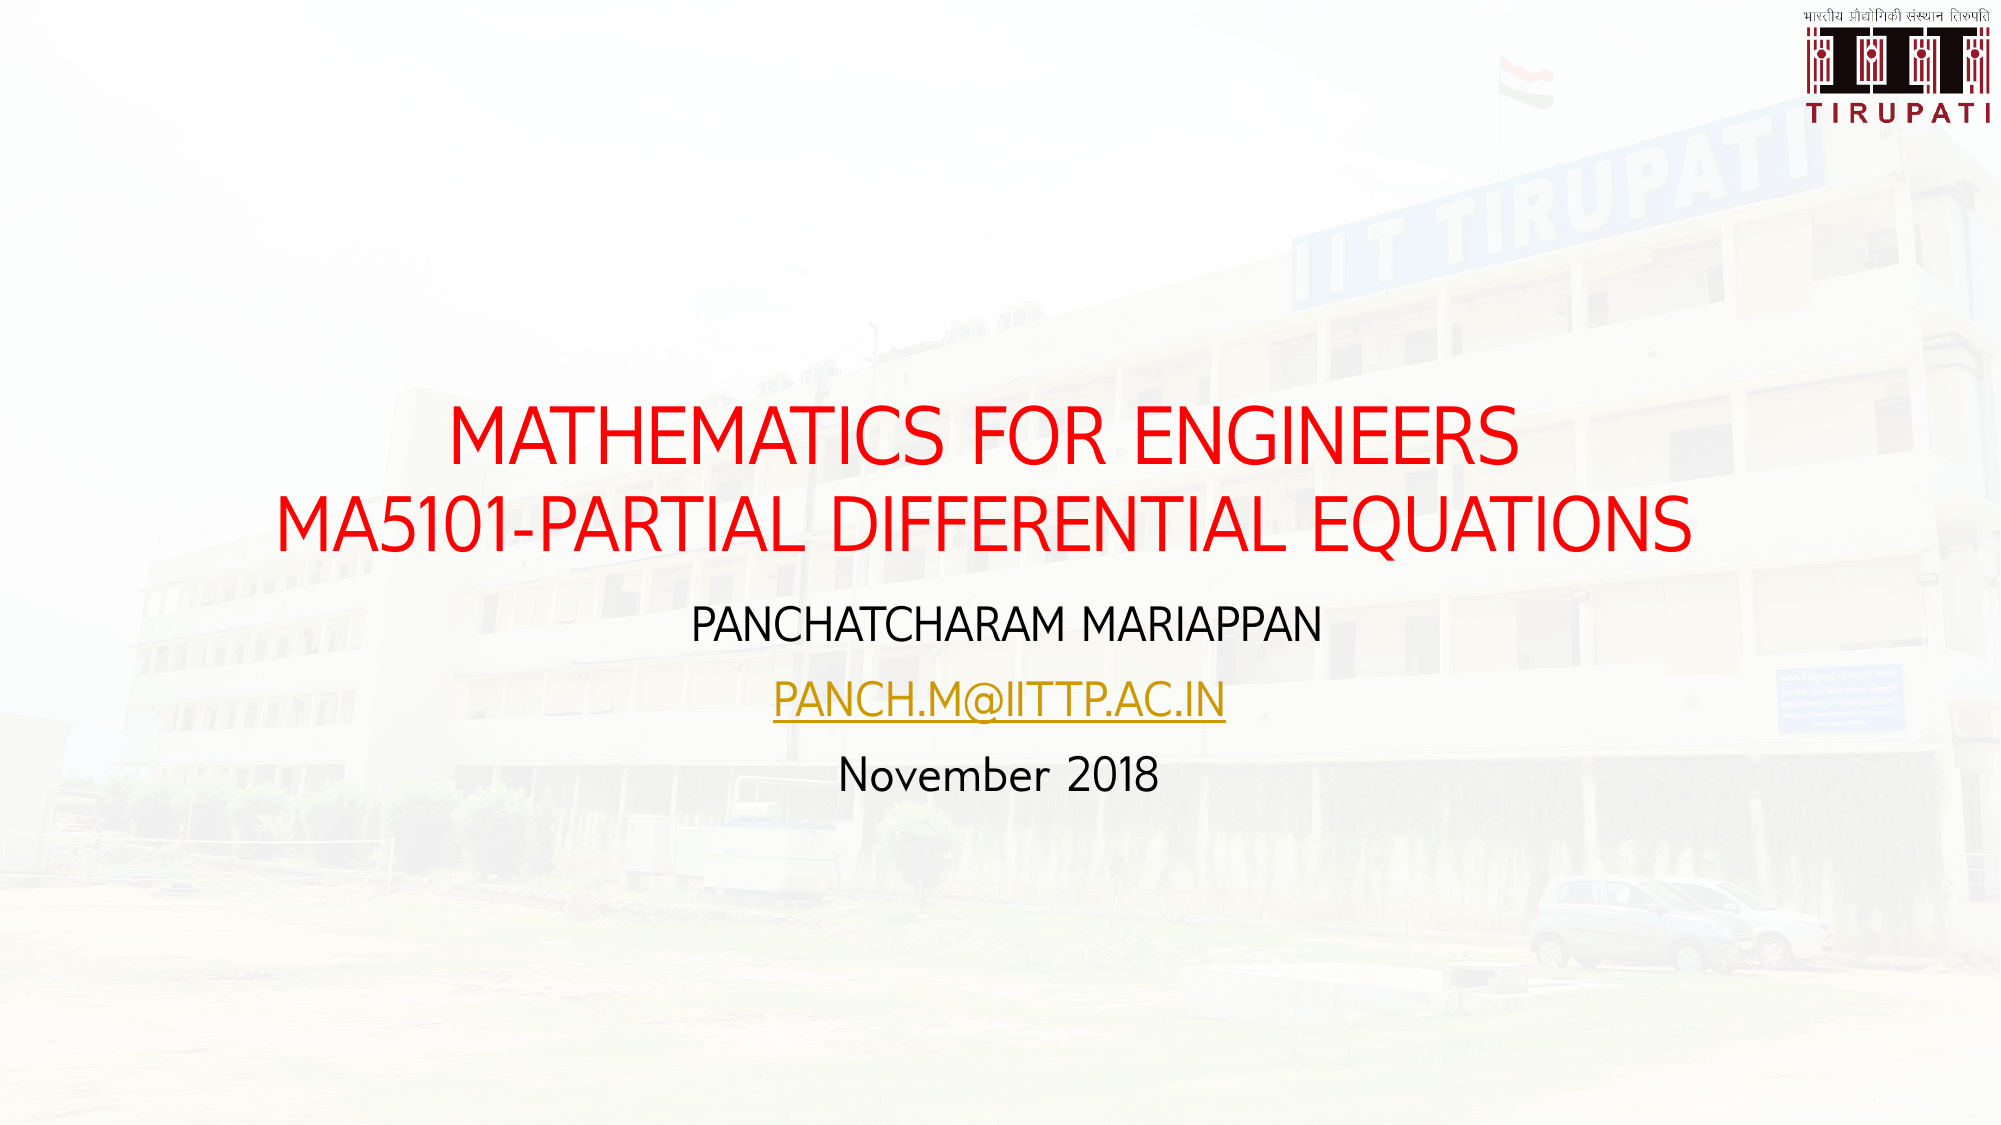

# MATHEMATICS FOR ENGINEERS MA5101-PARTIAL DIFFERENTIAL EQUATIONS
 PANCHATCHARAM MARIAPPAN
PANCH.M@IITTP.AC.IN
November 2018